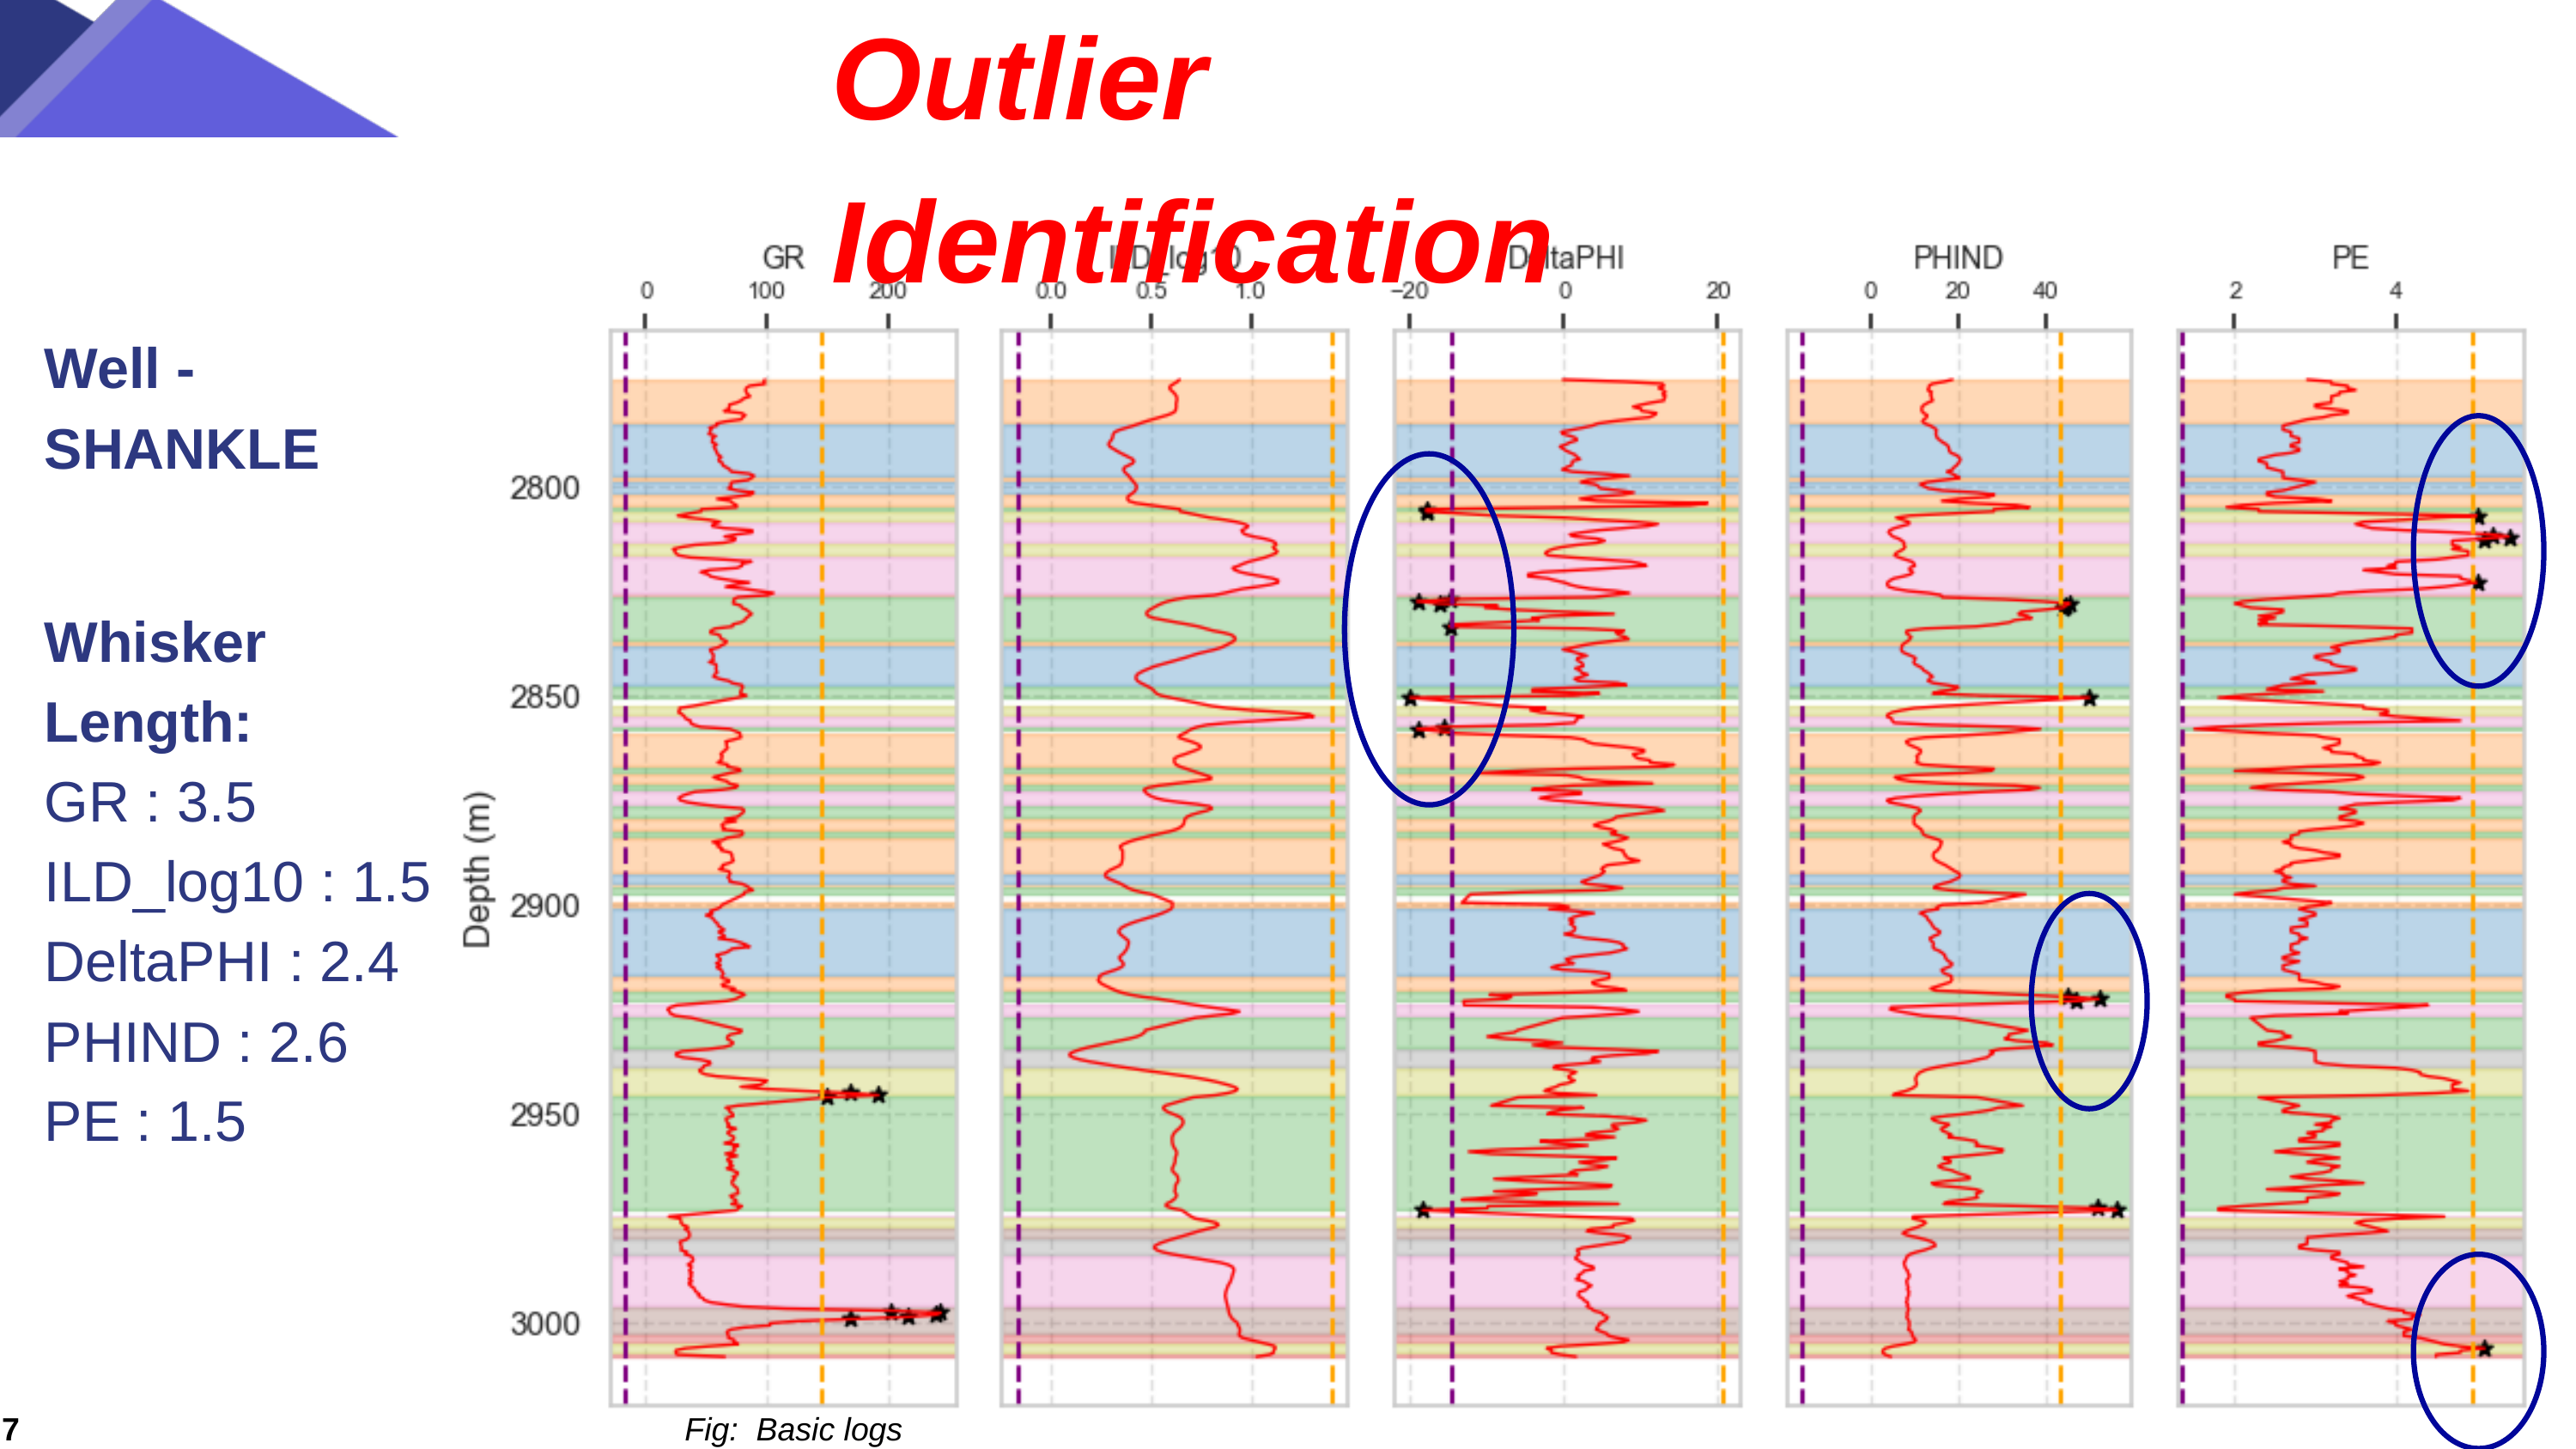

Outlier Identification

Well - SHANKLE

Whisker Length:
GR : 3.5
ILD_log10 : 1.5
DeltaPHI : 2.4
PHIND : 2.6
PE : 1.5

Fig:  Basic logs
7